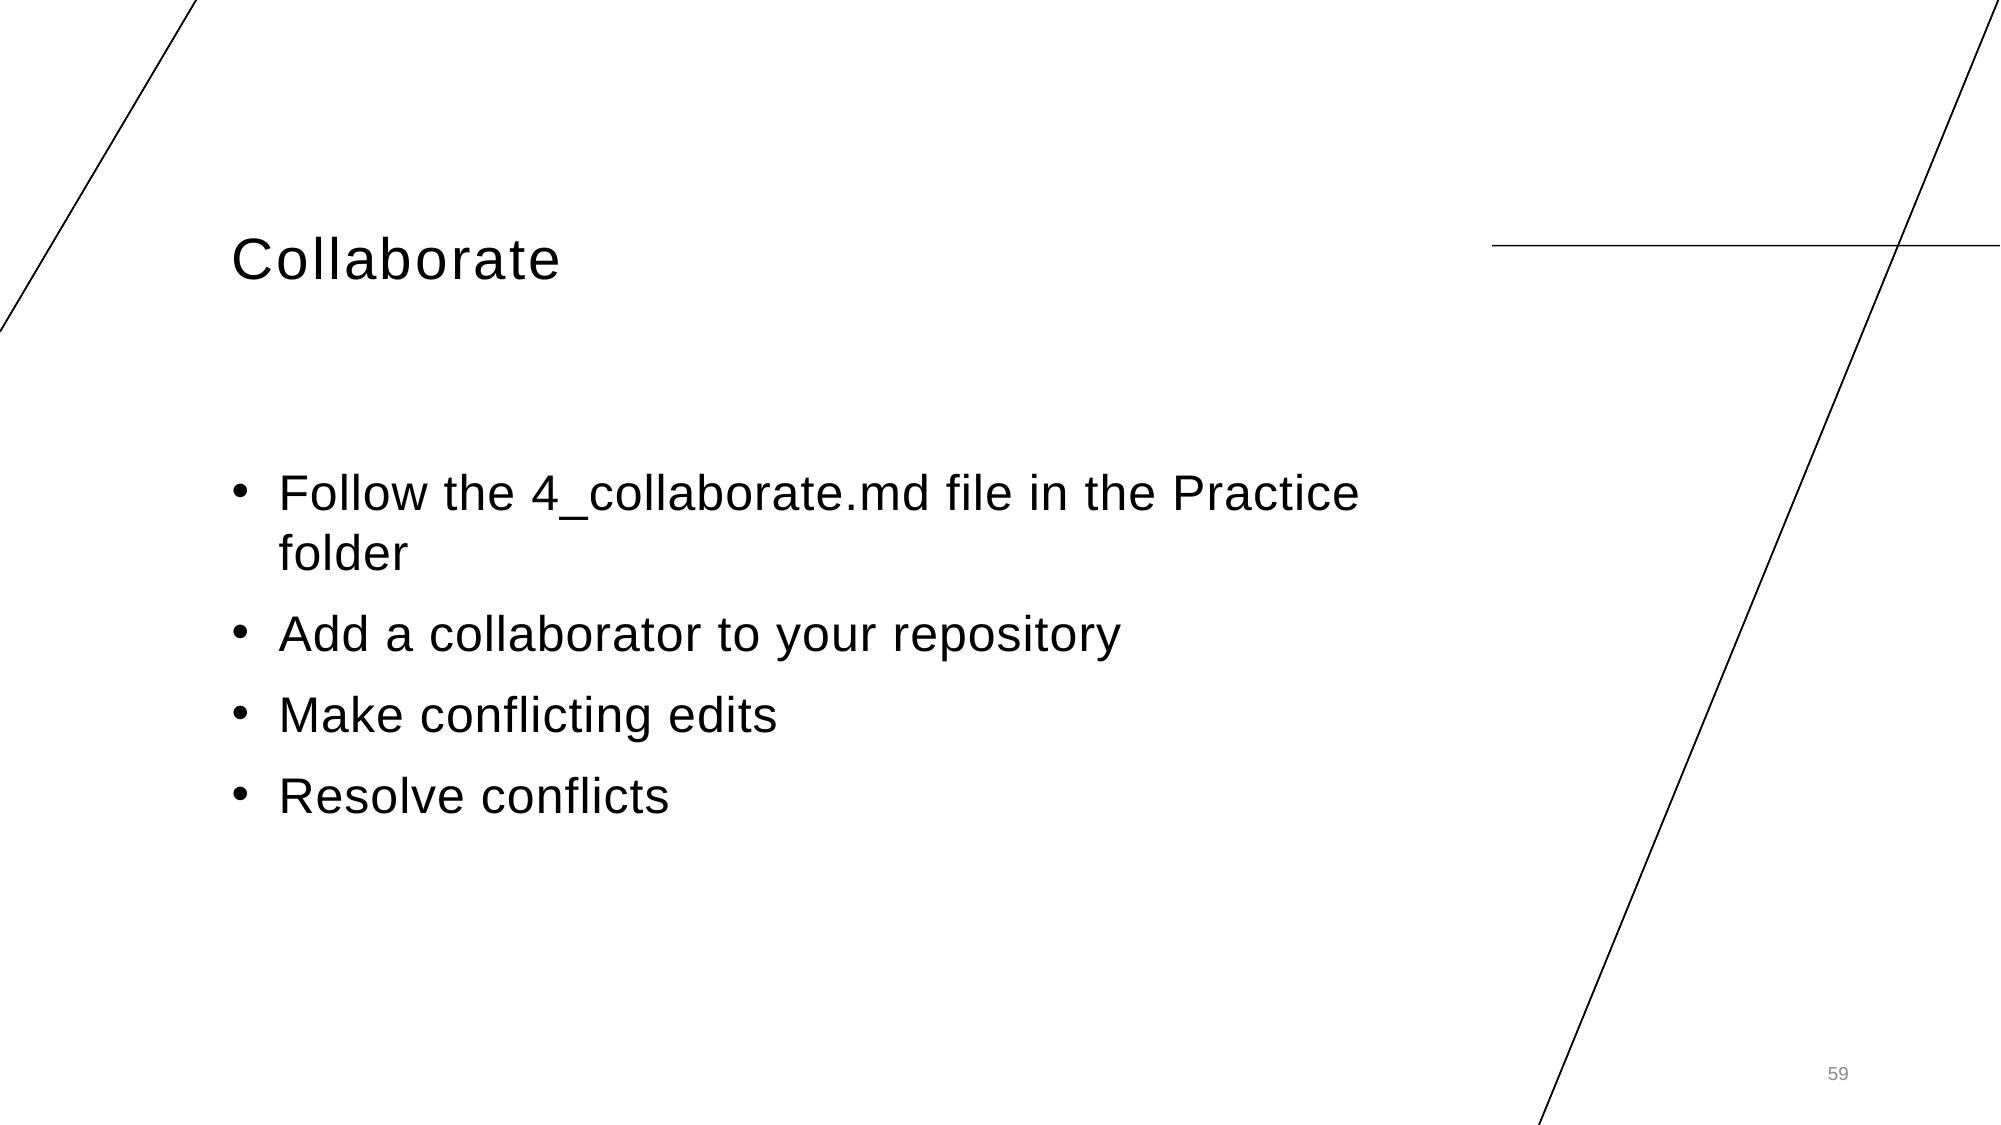

# Collaborate
Follow the 4_collaborate.md file in the Practice folder
Add a collaborator to your repository
Make conflicting edits
Resolve conflicts

59